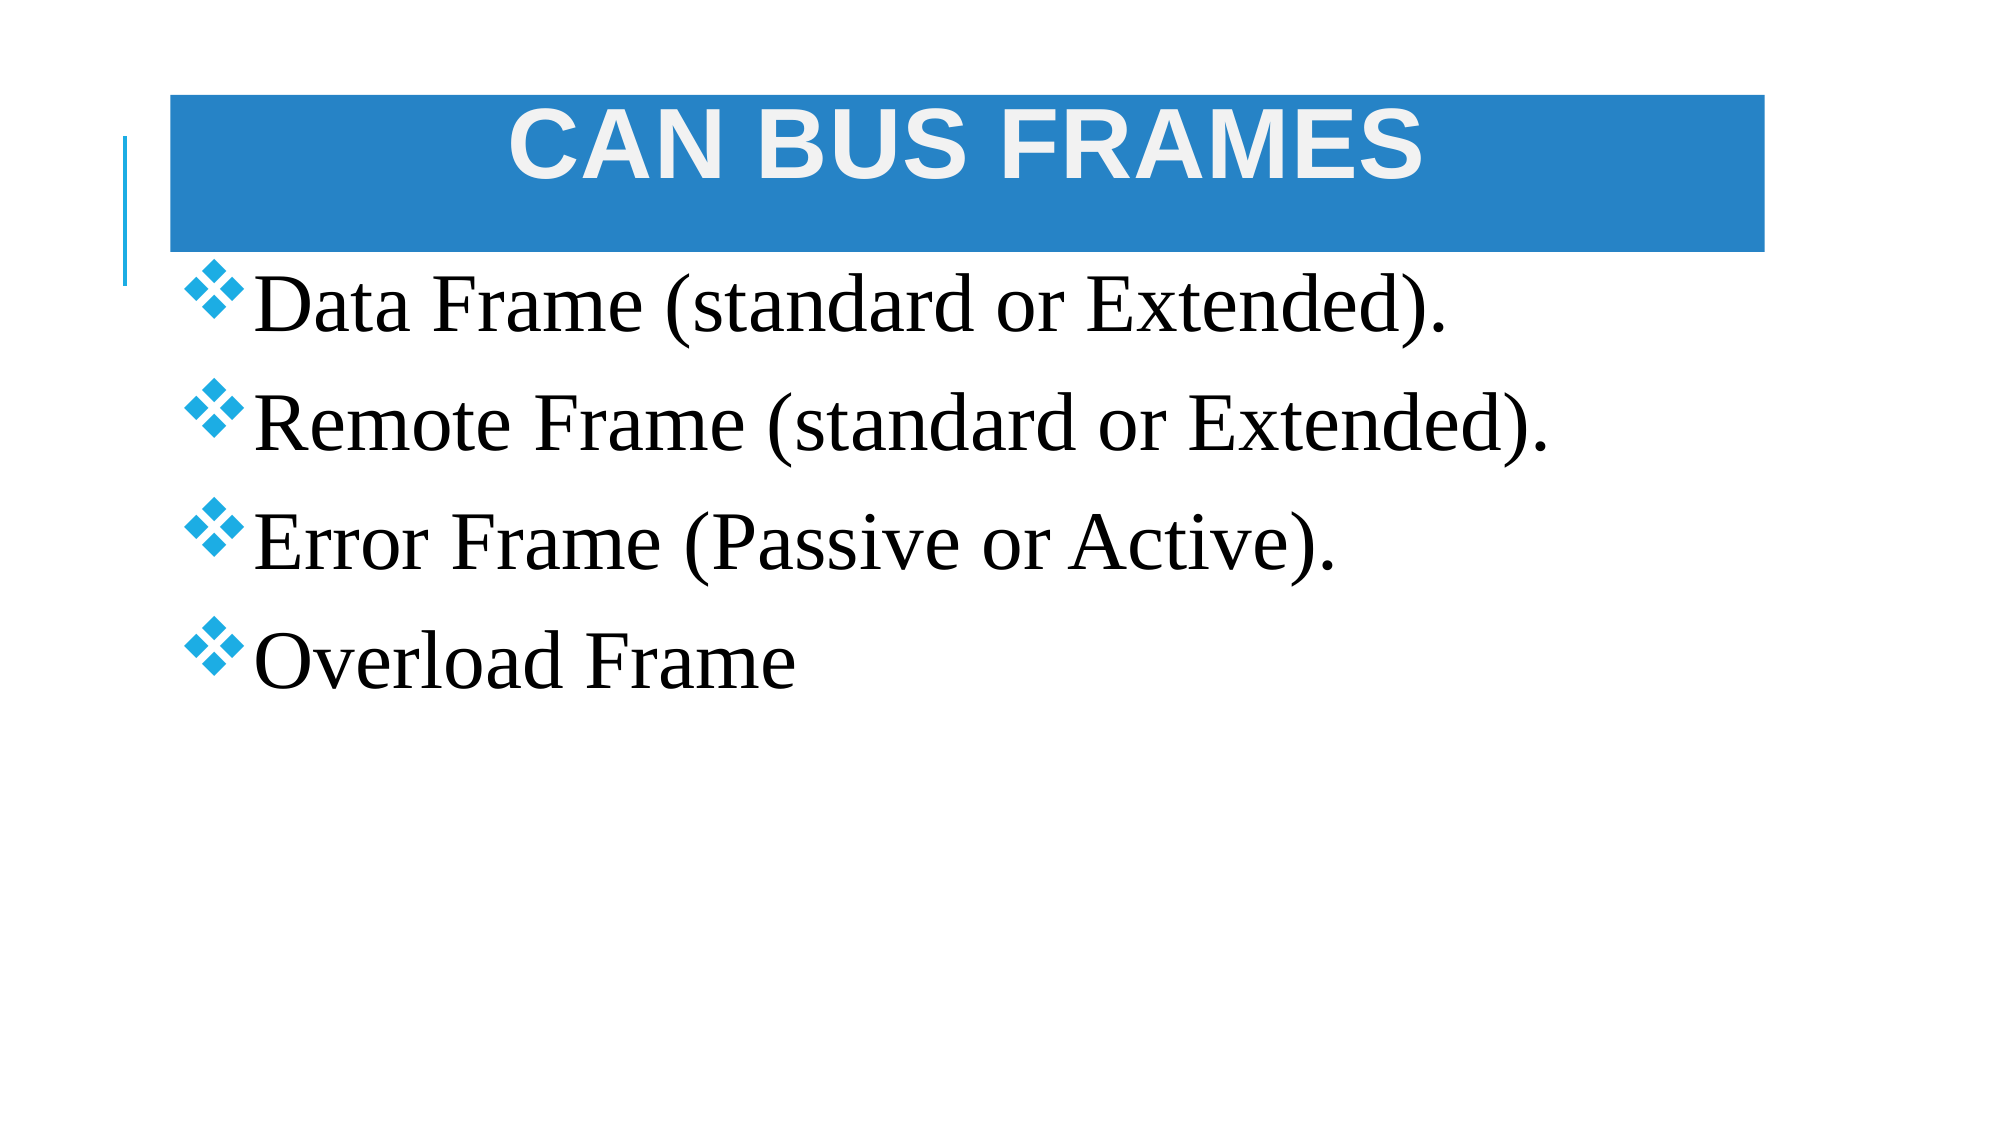

# Can Bus Frames
Data Frame (standard or Extended).
Remote Frame (standard or Extended).
Error Frame (Passive or Active).
Overload Frame